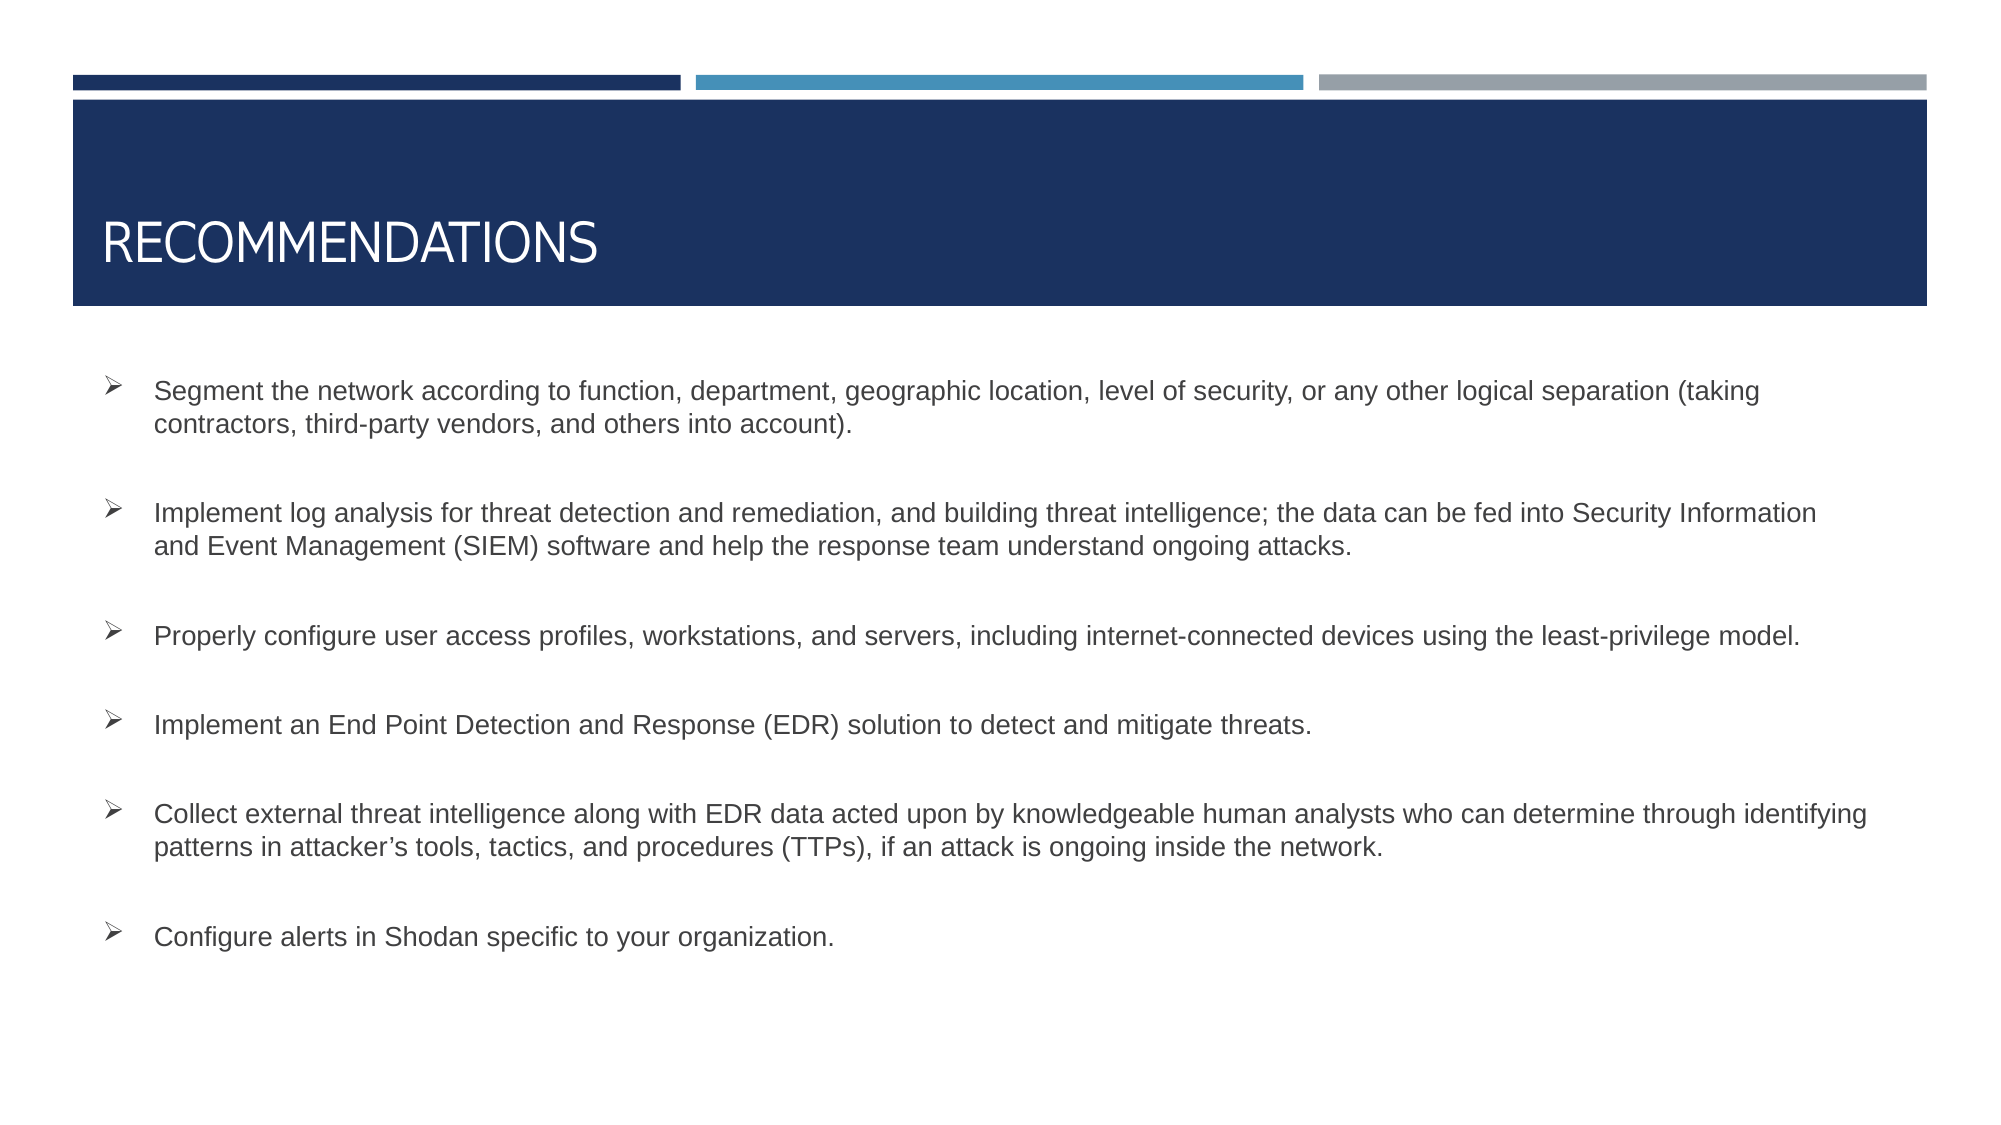

# Recommendations
Segment the network according to function, department, geographic location, level of security, or any other logical separation (taking contractors, third-party vendors, and others into account).

Implement log analysis for threat detection and remediation, and building threat intelligence; the data can be fed into Security Information and Event Management (SIEM) software and help the response team understand ongoing attacks.

Properly configure user access profiles, workstations, and servers, including internet-connected devices using the least-privilege model.

Implement an End Point Detection and Response (EDR) solution to detect and mitigate threats.

Collect external threat intelligence along with EDR data acted upon by knowledgeable human analysts who can determine through identifying patterns in attacker’s tools, tactics, and procedures (TTPs), if an attack is ongoing inside the network.

Configure alerts in Shodan specific to your organization.